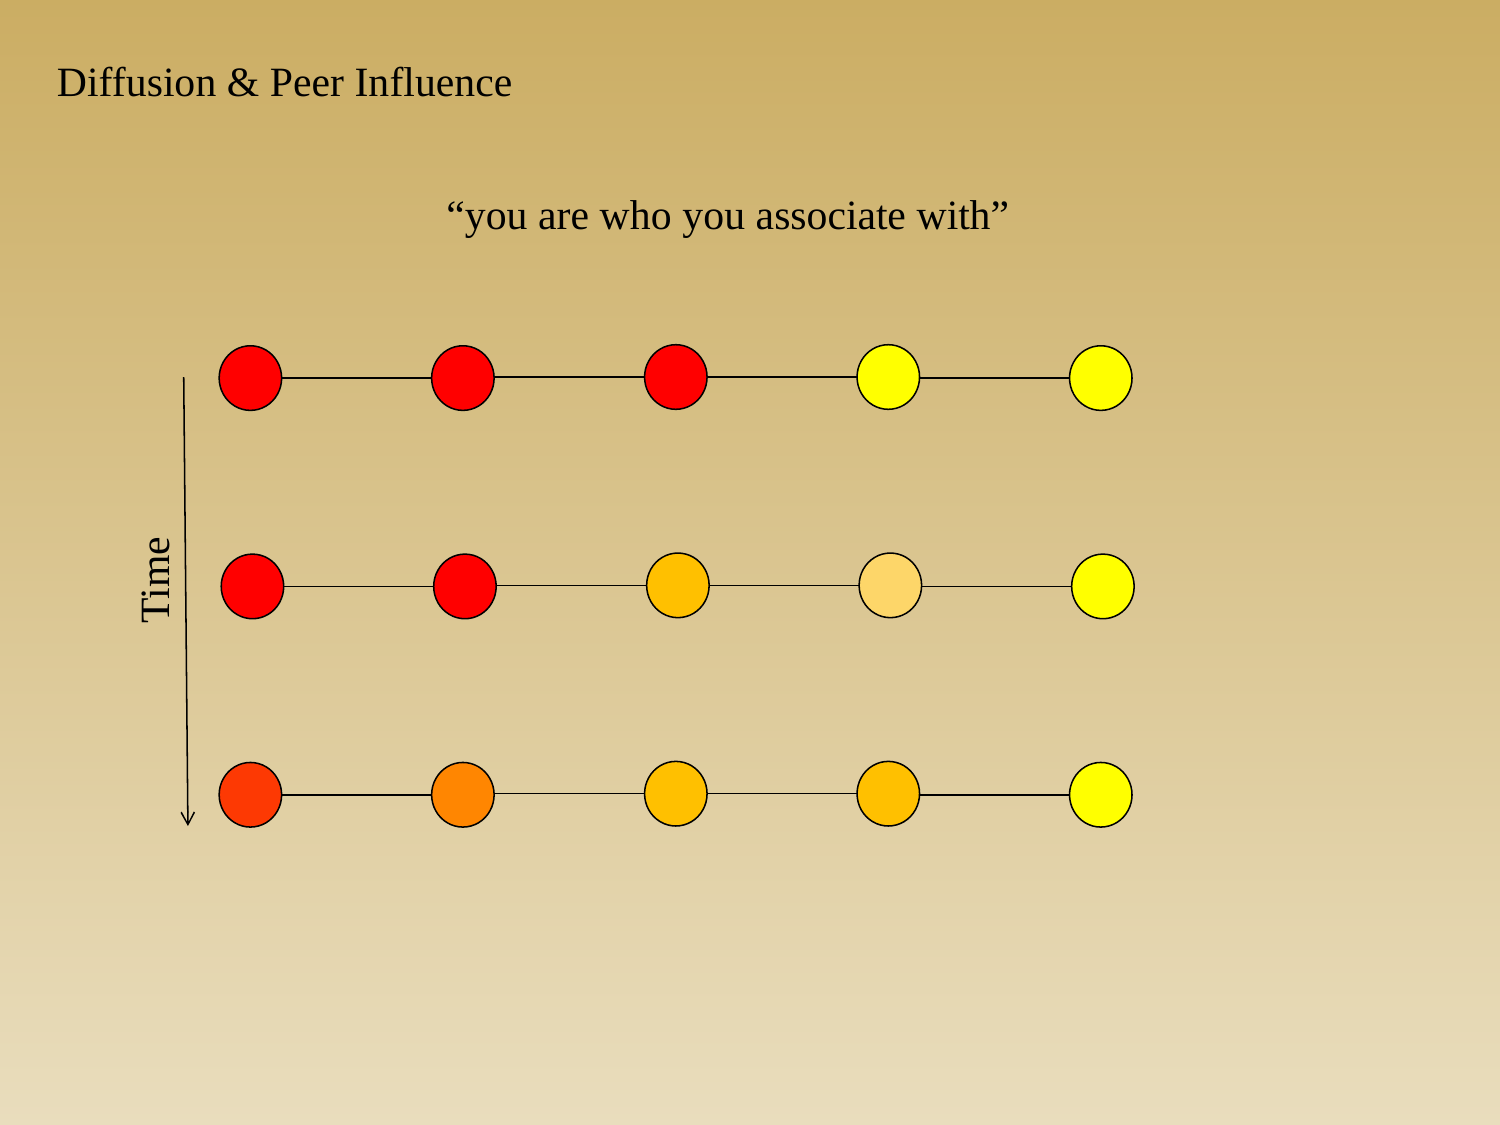

Diffusion & Peer Influence
“you are who you associate with”

Time